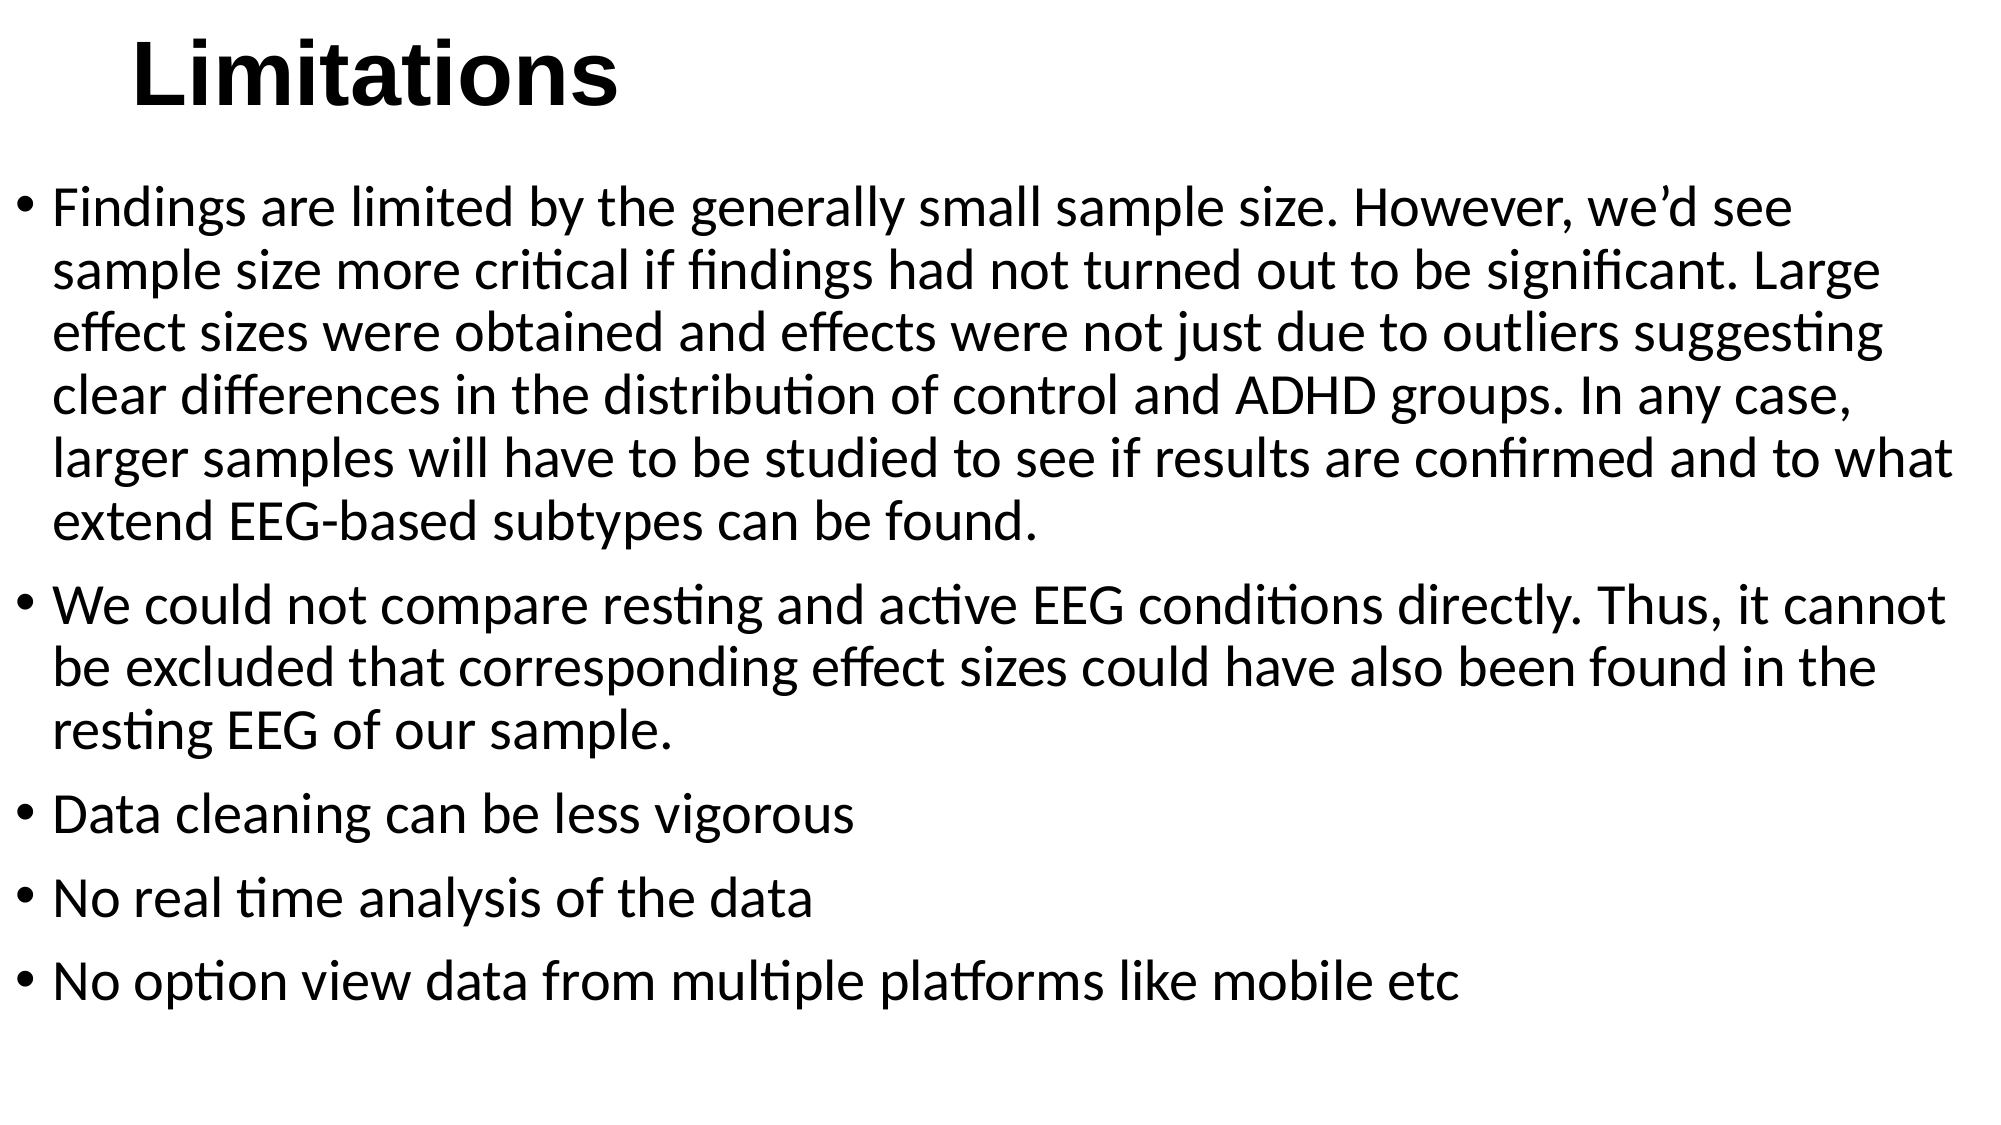

# Limitations
Findings are limited by the generally small sample size. However, we’d see sample size more critical if findings had not turned out to be significant. Large effect sizes were obtained and effects were not just due to outliers suggesting clear differences in the distribution of control and ADHD groups. In any case, larger samples will have to be studied to see if results are confirmed and to what extend EEG-based subtypes can be found.
We could not compare resting and active EEG conditions directly. Thus, it cannot be excluded that corresponding effect sizes could have also been found in the resting EEG of our sample.
Data cleaning can be less vigorous
No real time analysis of the data
No option view data from multiple platforms like mobile etc